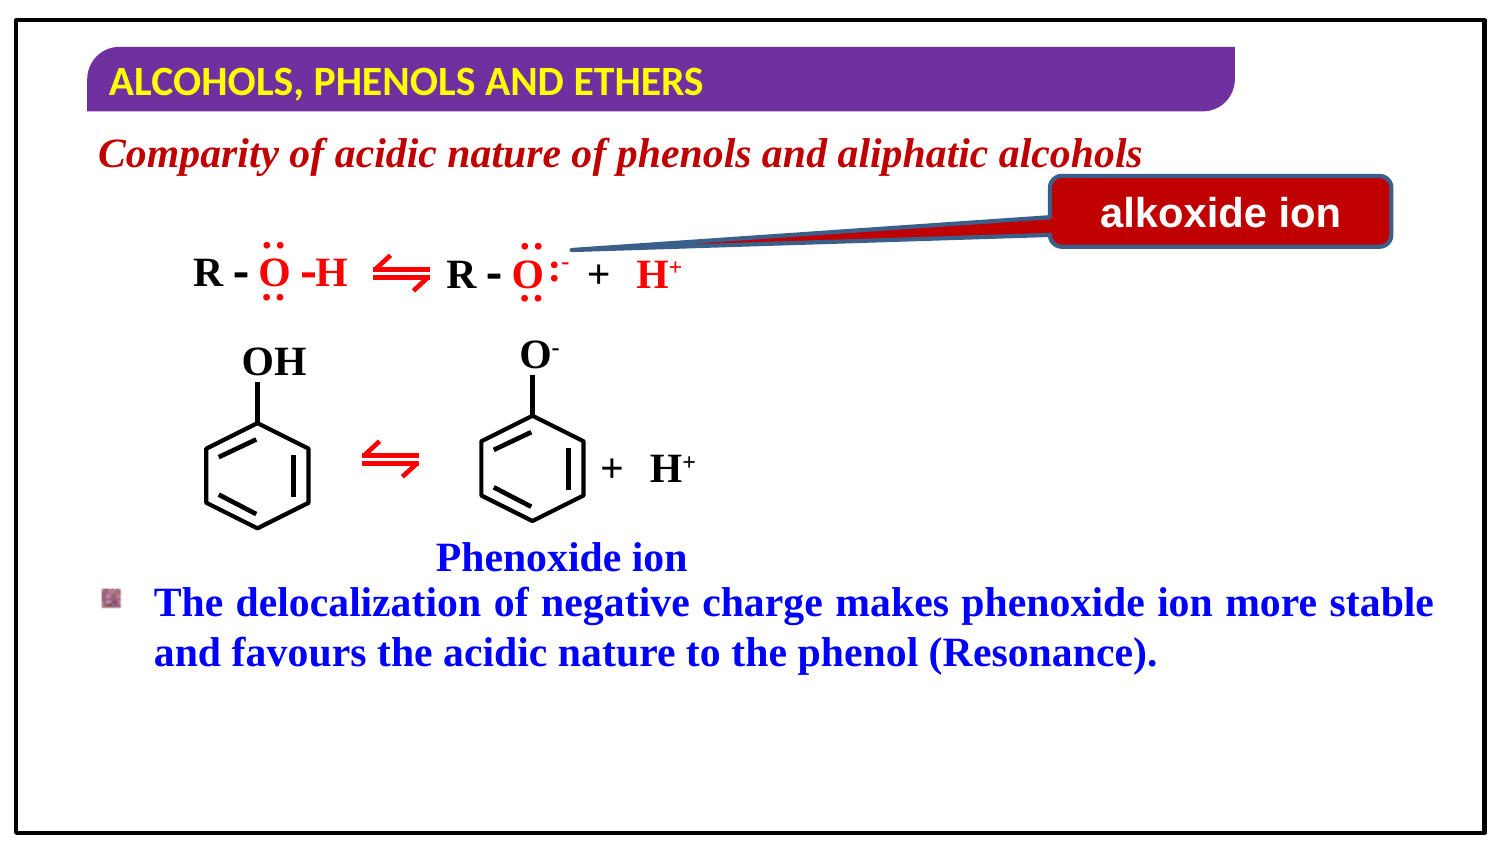

Comparity of acidic nature of phenols and aliphatic alcohols
alkoxide ion
:
:
:-
R − O −H
R − O
+
H+
:
:
O-

OH

+
H+
Phenoxide ion
The delocalization of negative charge makes phenoxide ion more stable and favours the acidic nature to the phenol (Resonance).